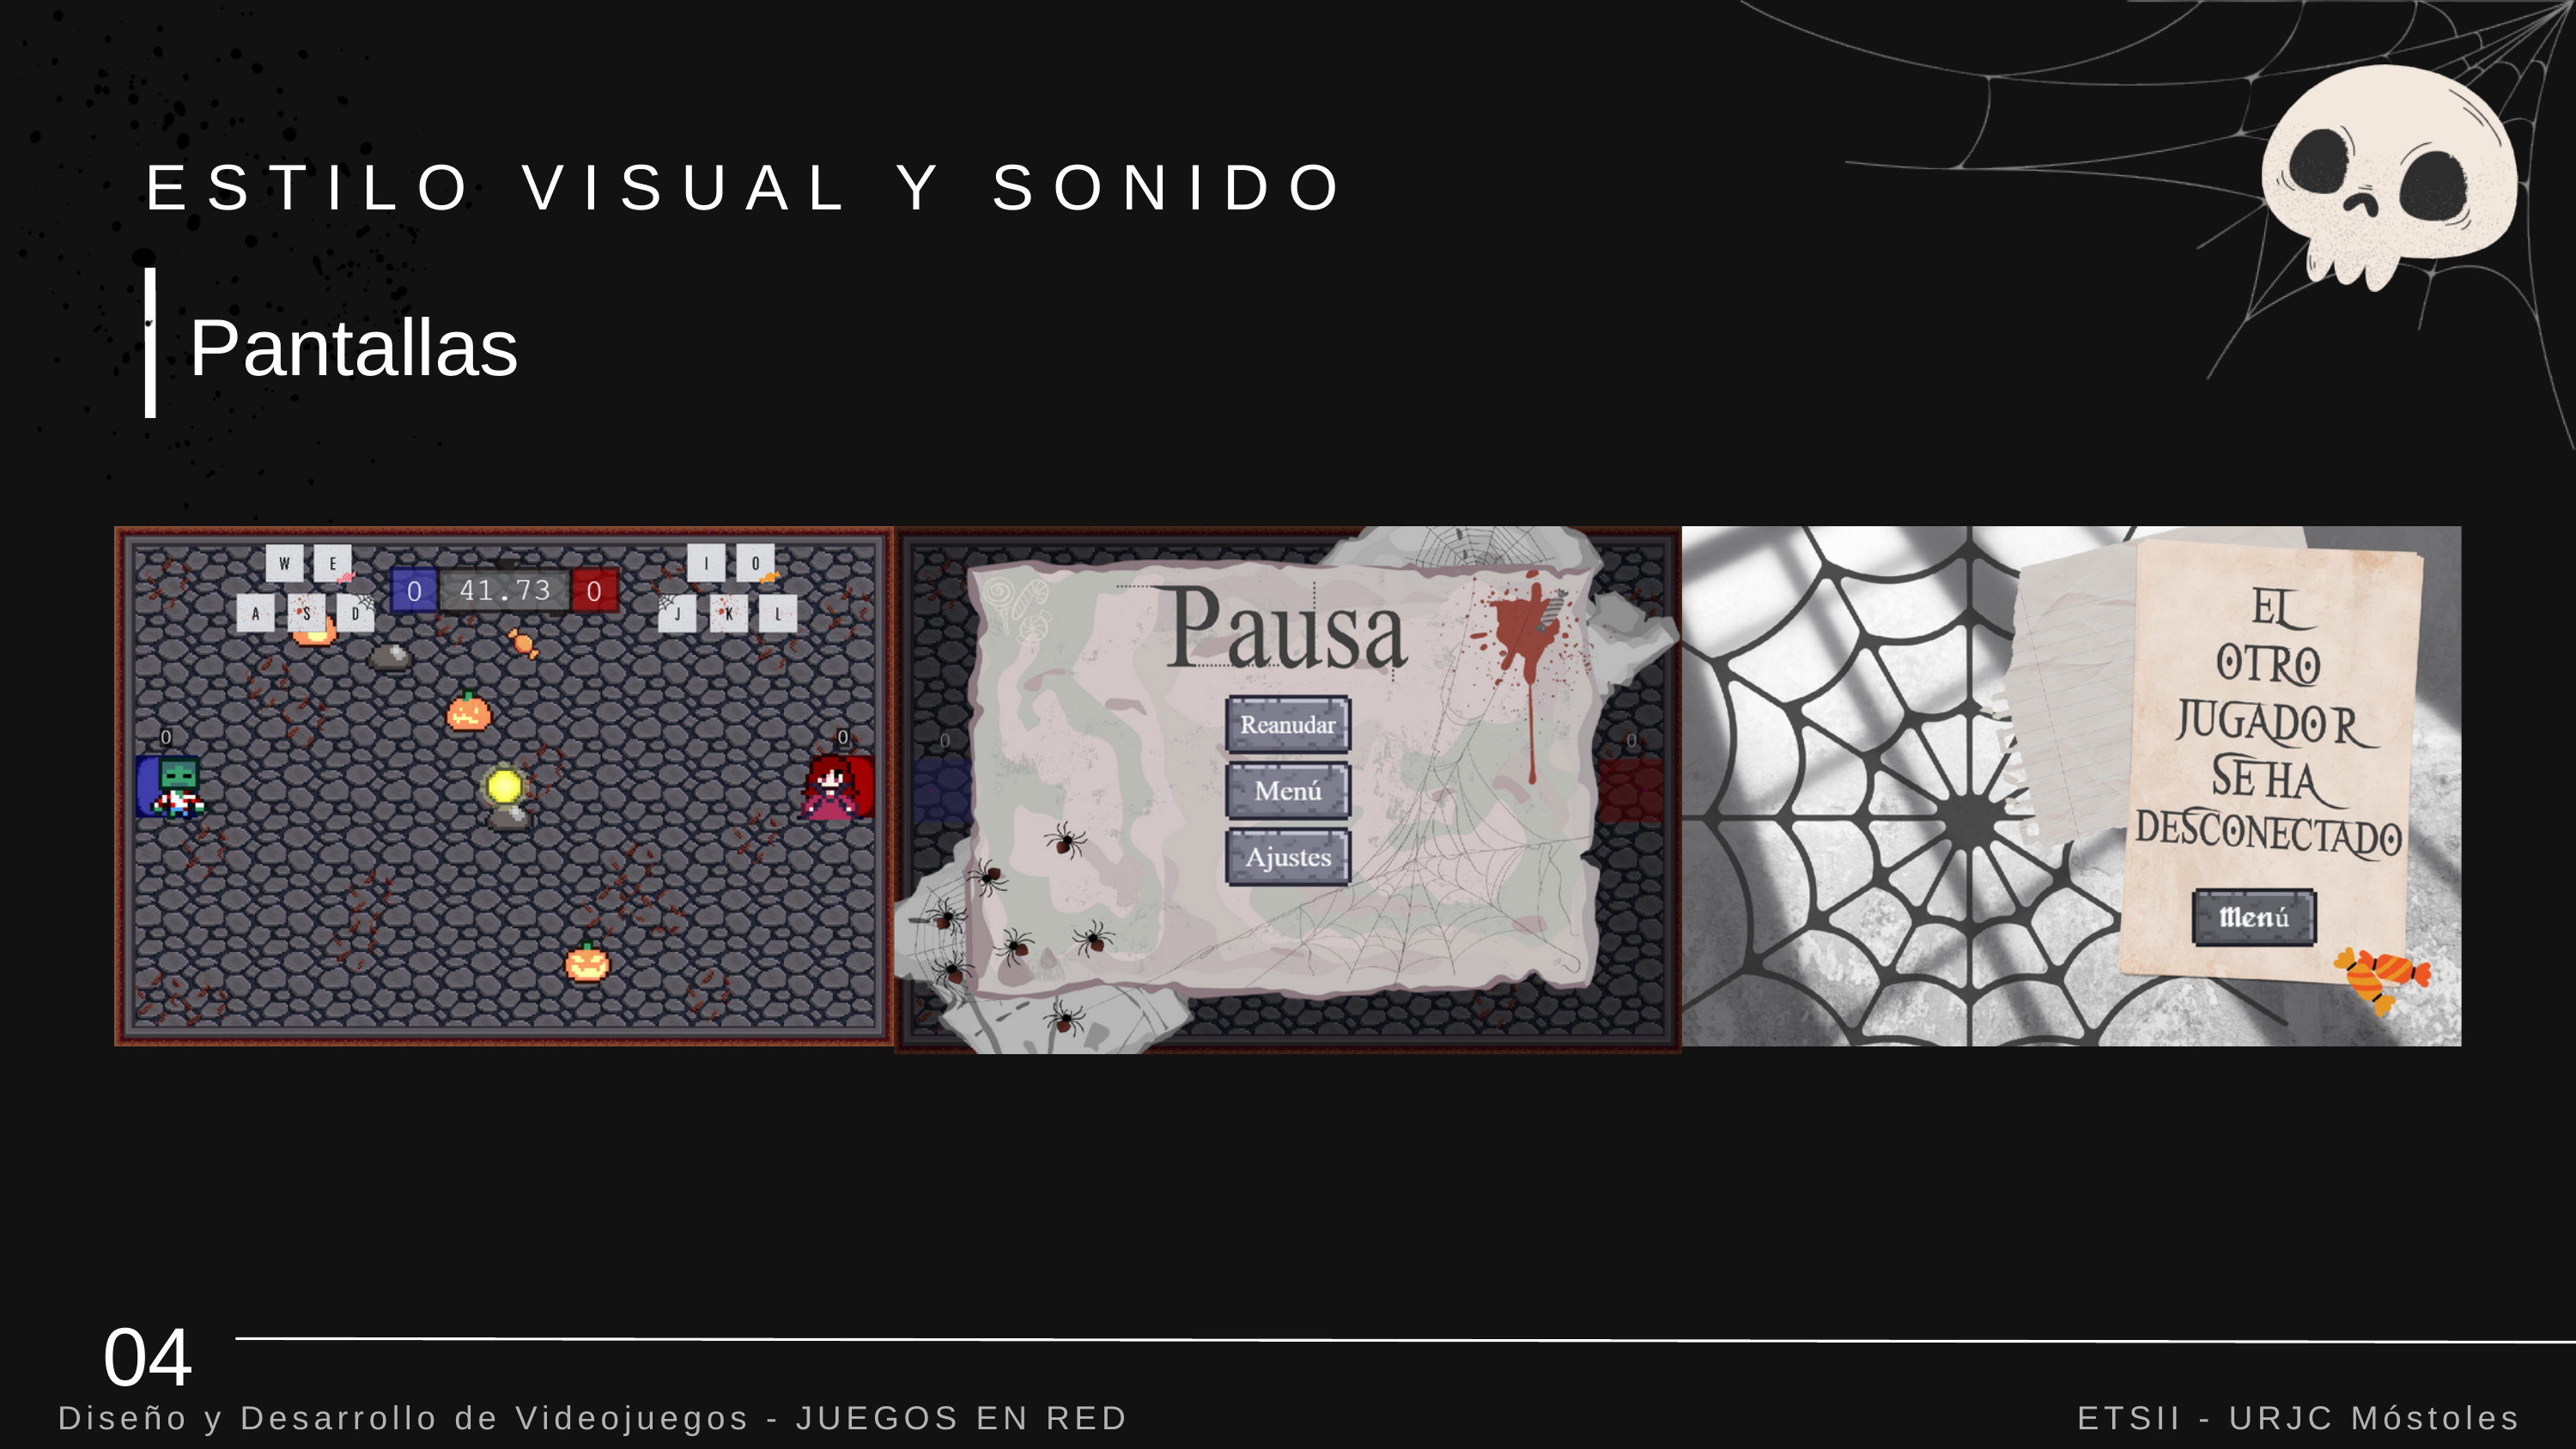

ESTILO VISUAL Y SONIDO

Pantallas

04

Diseño y Desarrollo de Videojuegos - JUEGOS EN RED
ETSII - URJC Móstoles